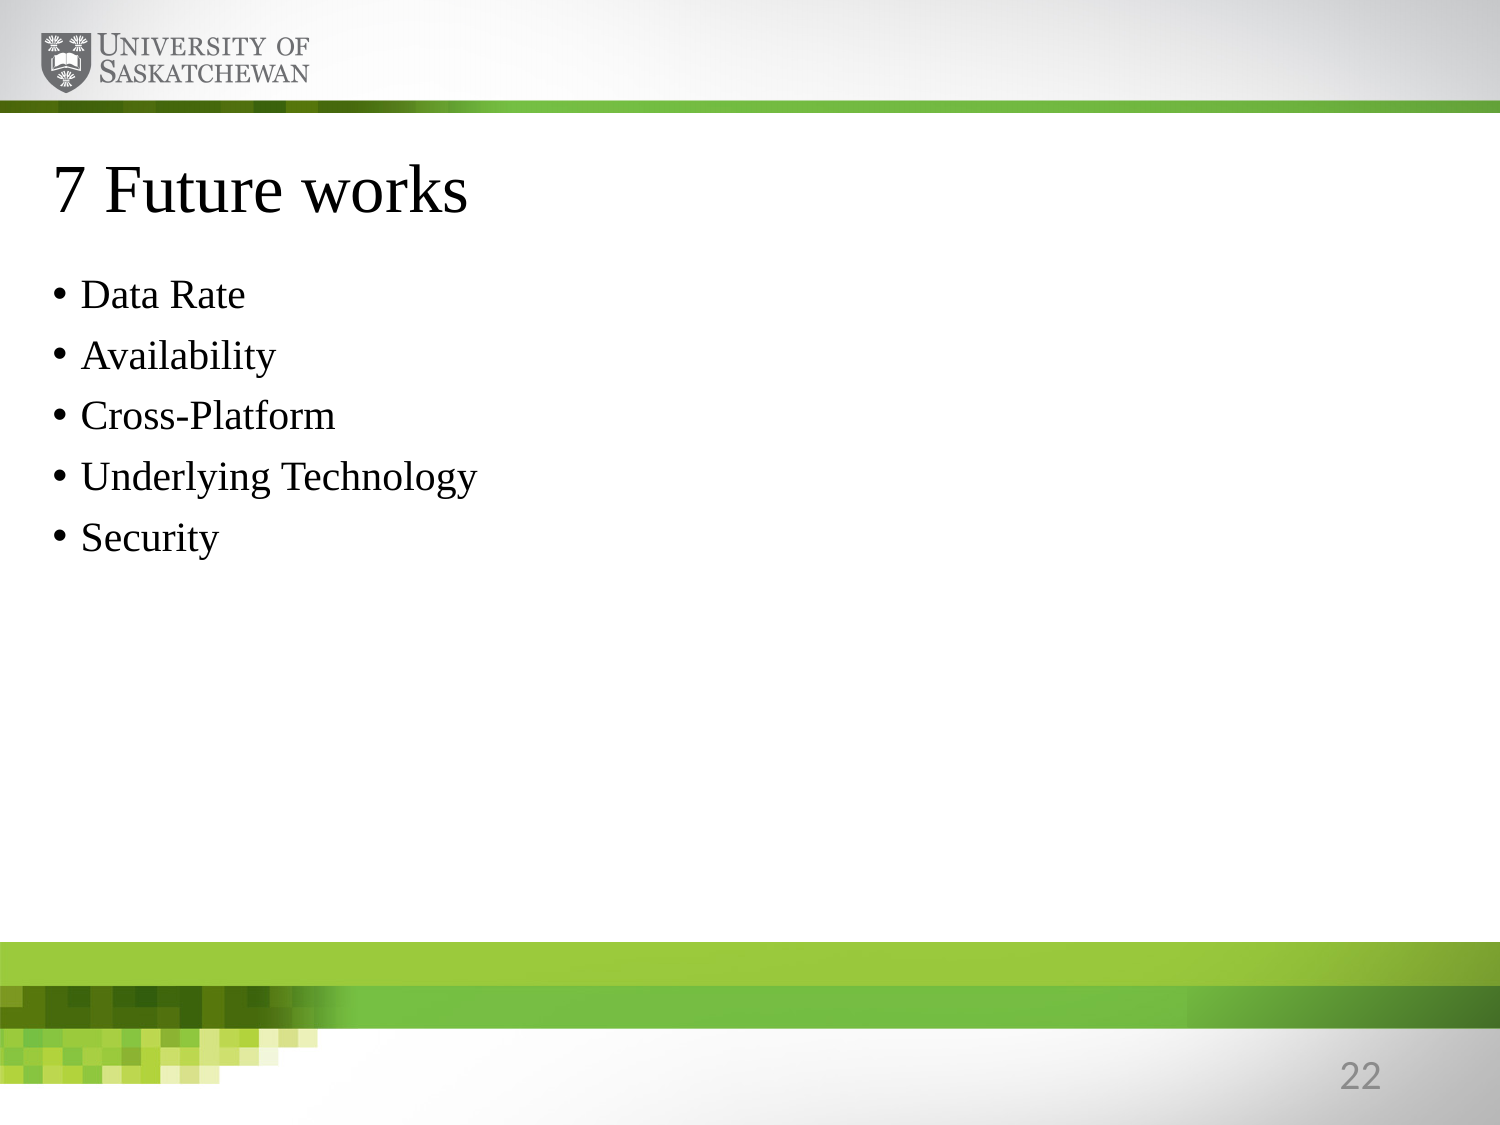

# 7 Future works
Data Rate
Availability
Cross-Platform
Underlying Technology
Security

22